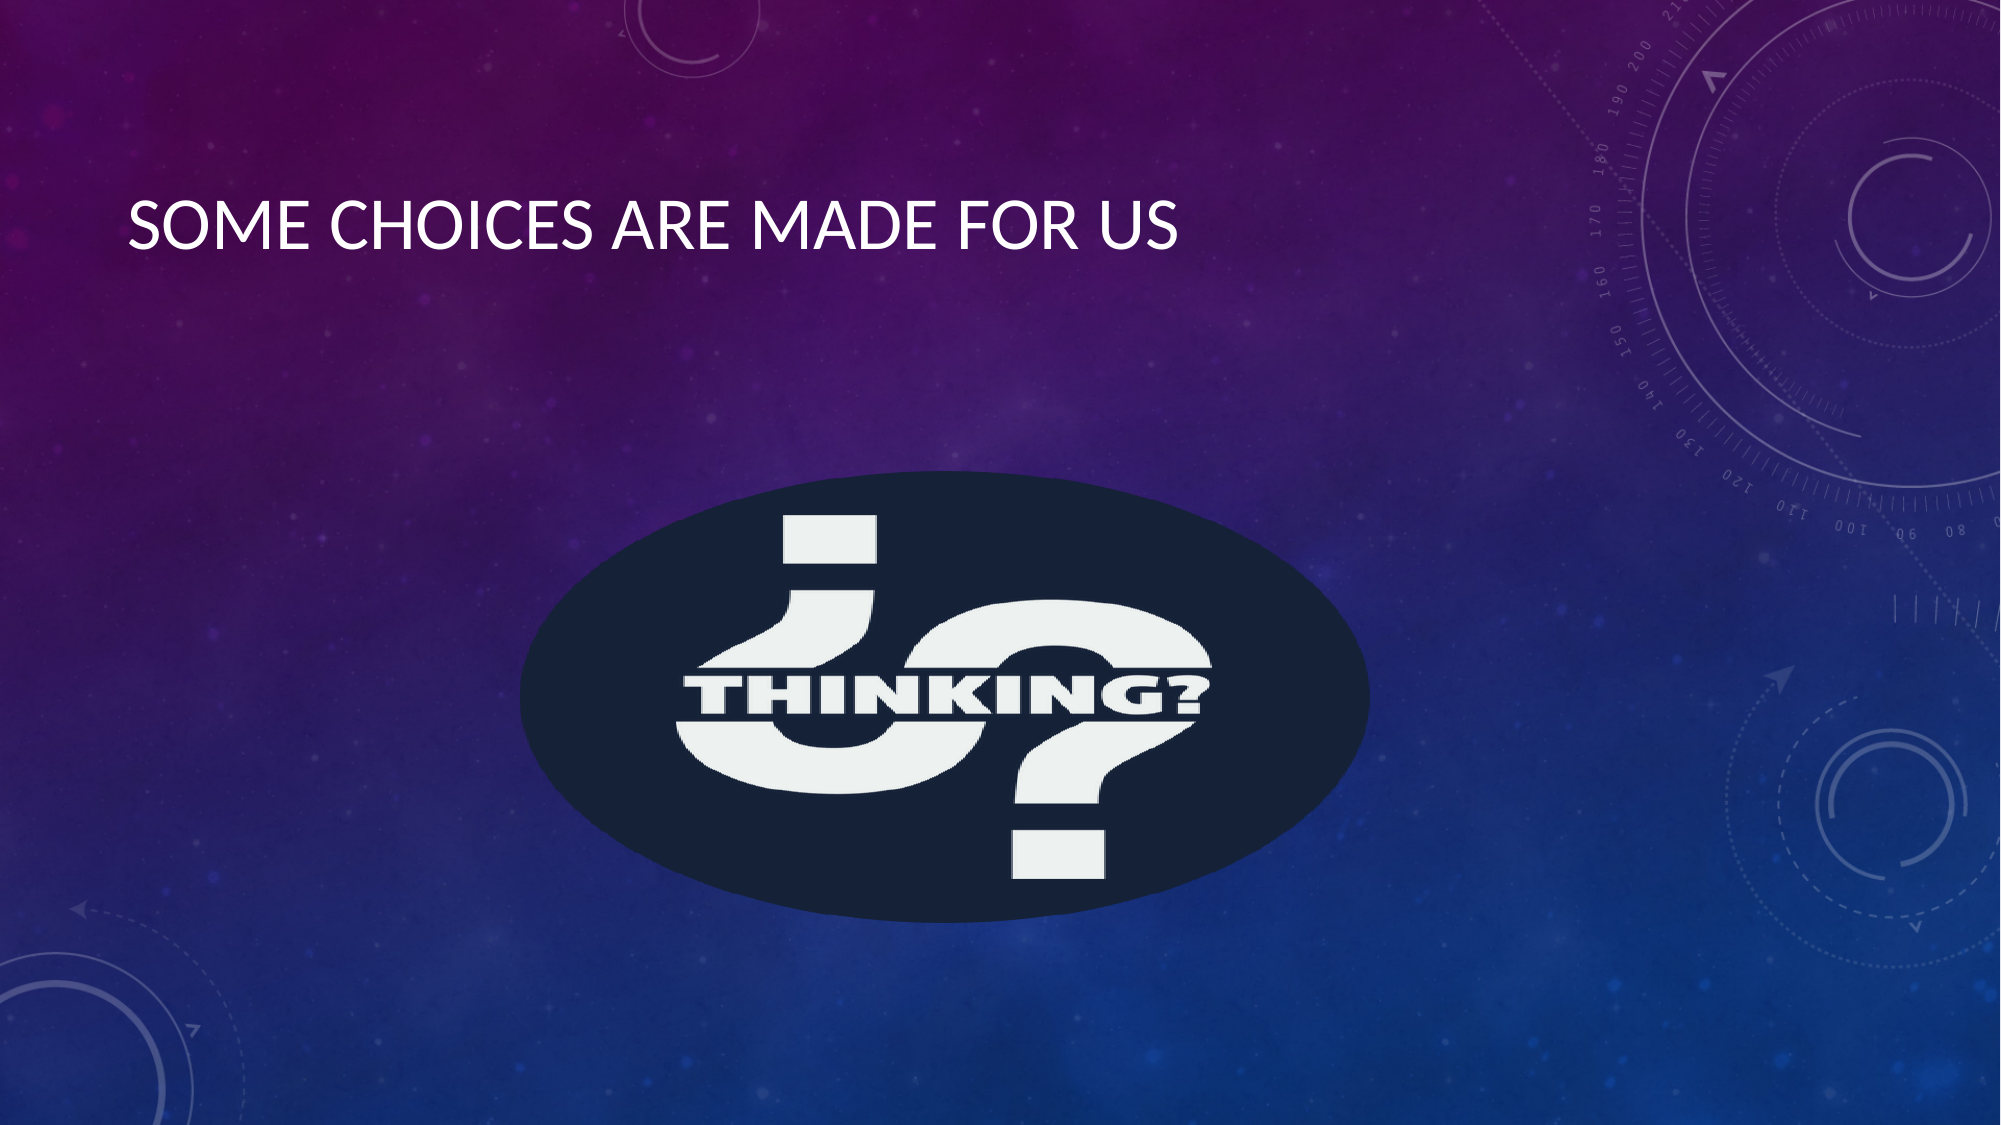

# Some choices are made for us